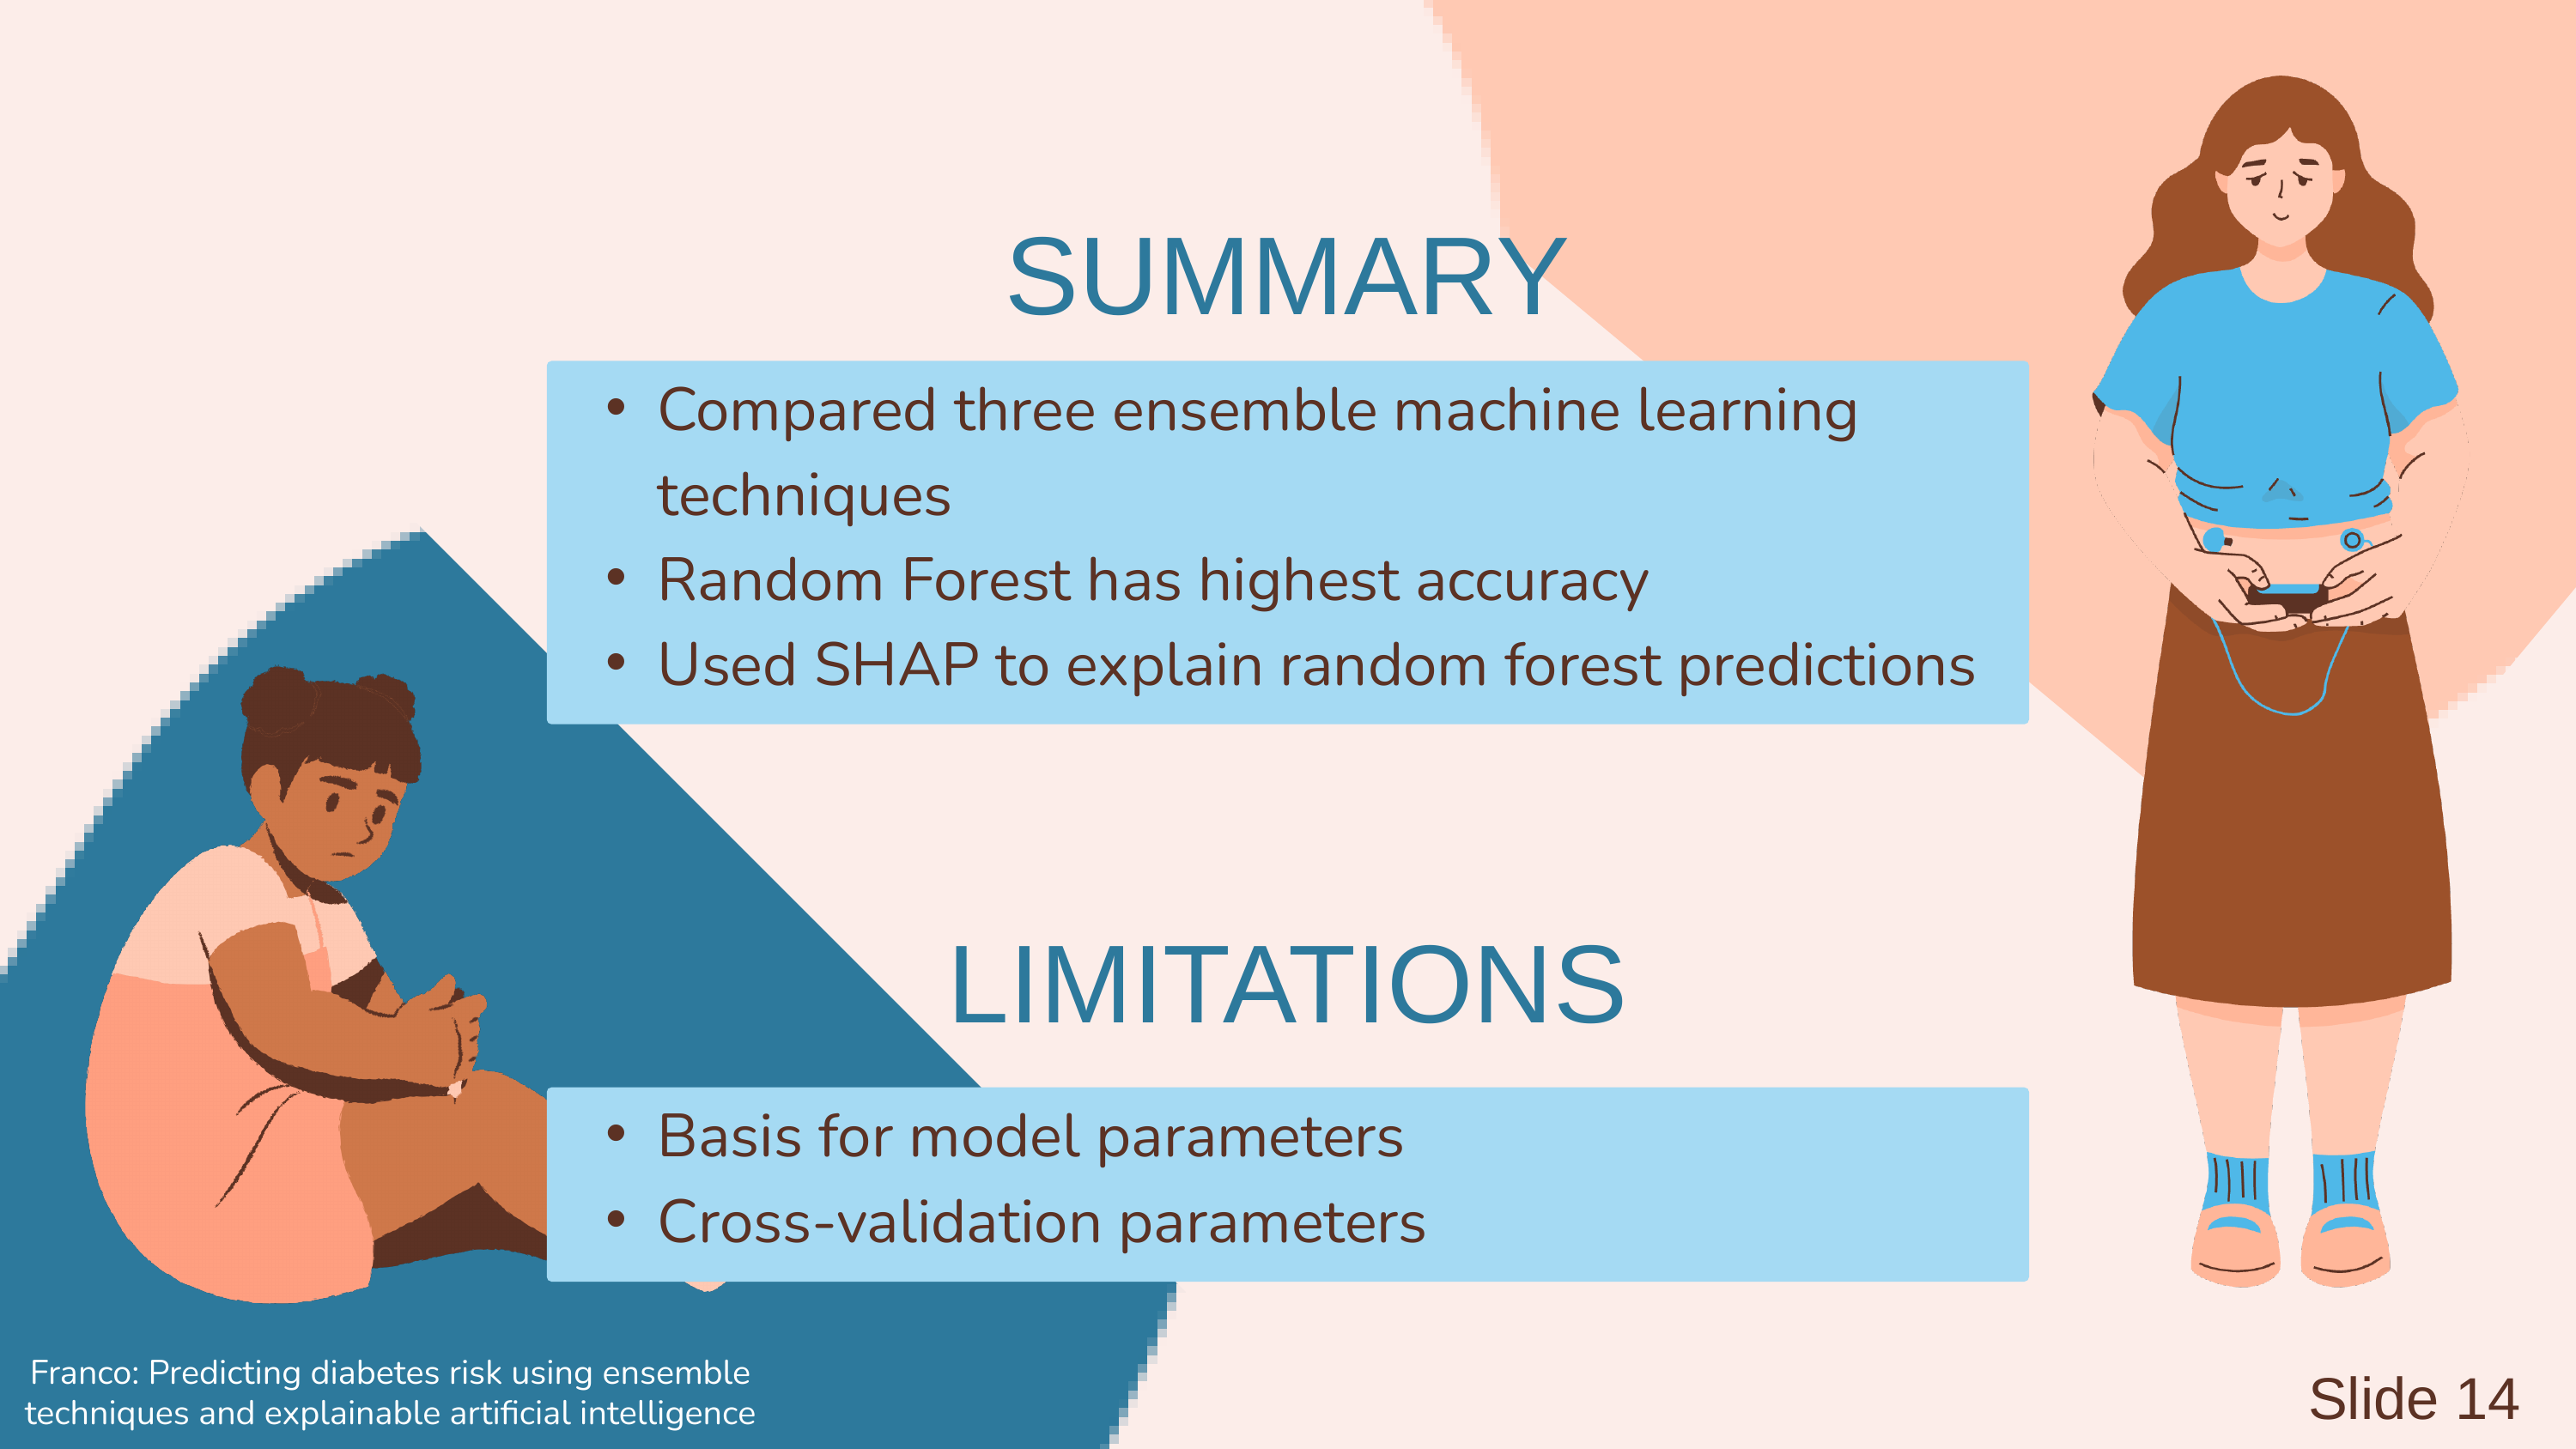

SUMMARY

Compared three ensemble machine learning techniques
Random Forest has highest accuracy
Used SHAP to explain random forest predictions

LIMITATIONS

Basis for model parameters
Cross-validation parameters
Franco: Predicting diabetes risk using ensemble techniques and explainable artificial intelligence
Slide 14